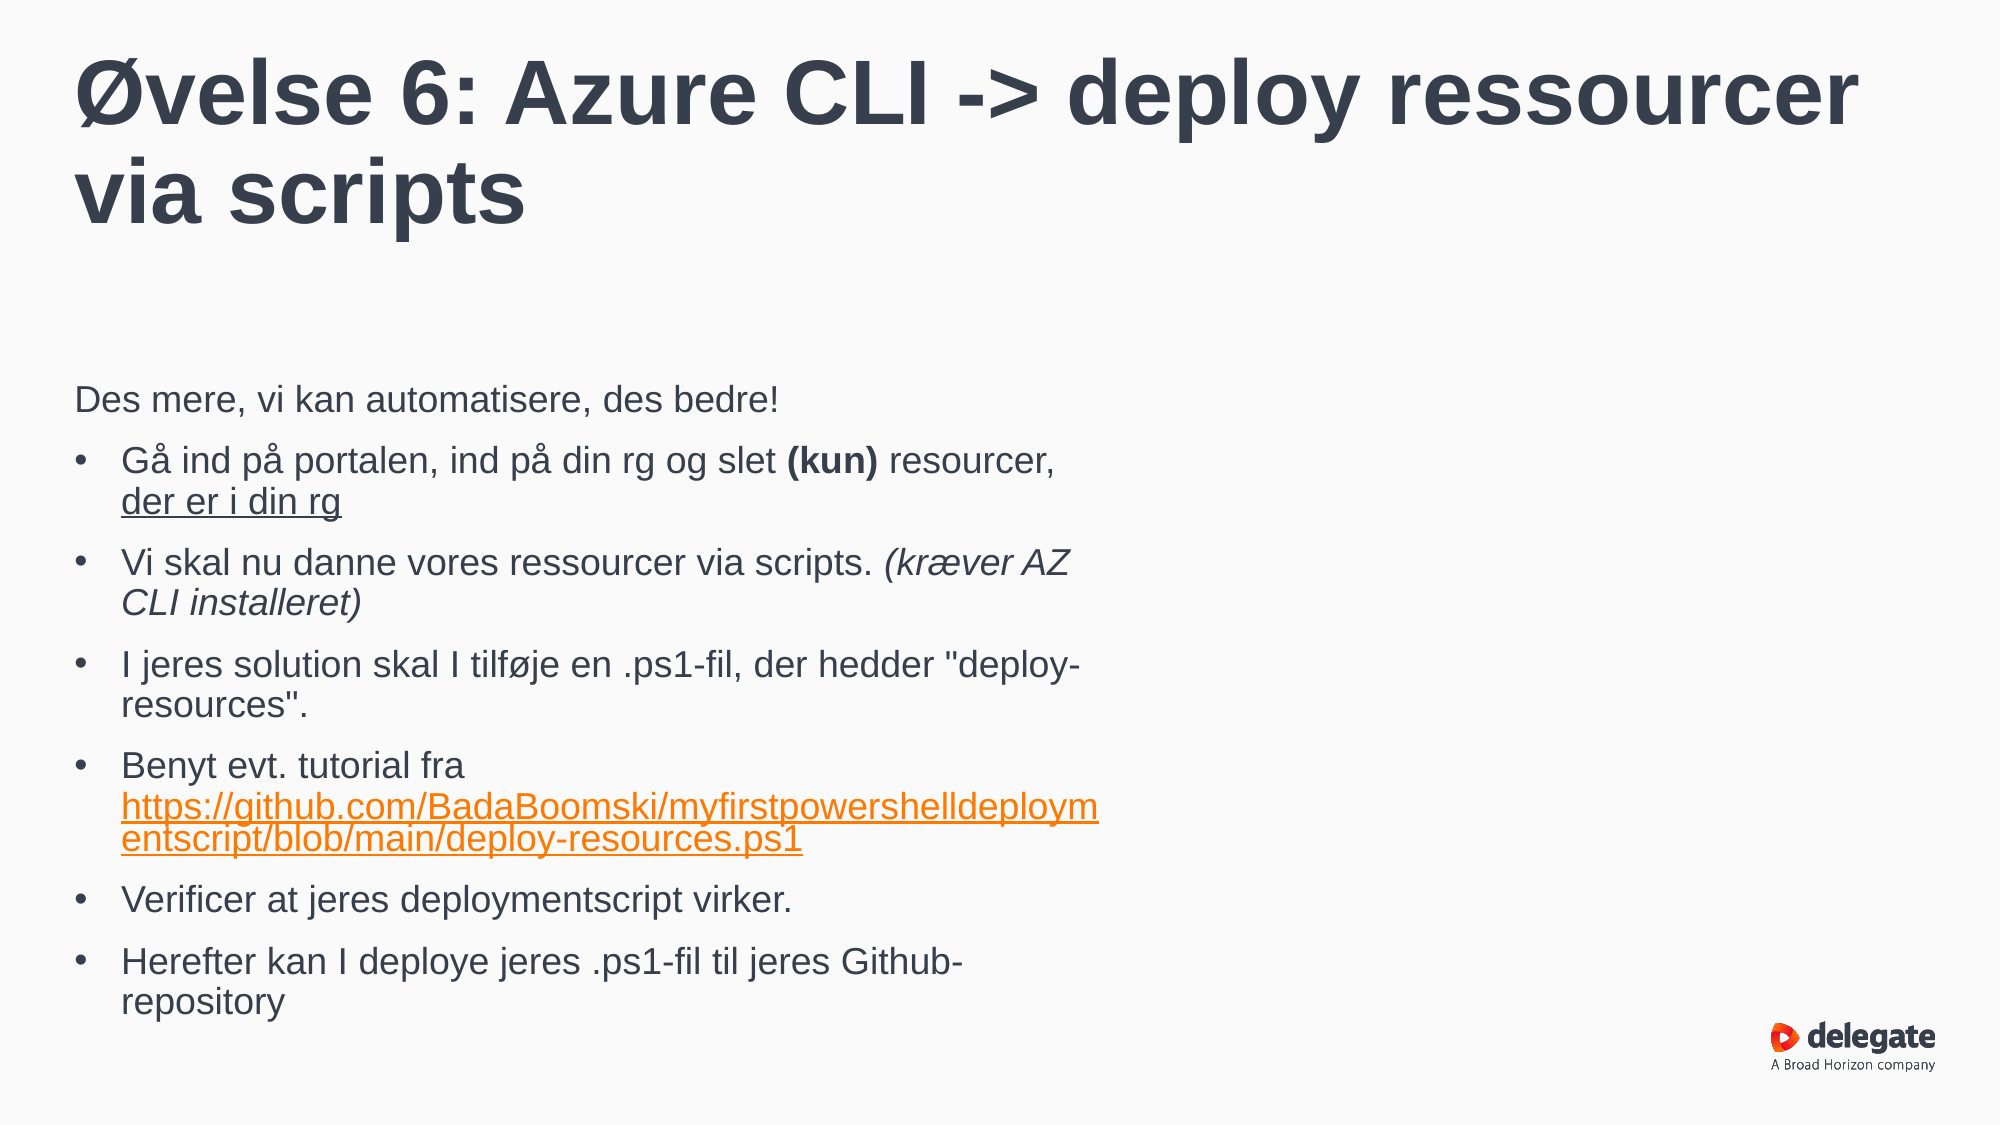

# Øvelse 6: Azure CLI -> deploy ressourcer via scripts
Des mere, vi kan automatisere, des bedre!
Gå ind på portalen, ind på din rg og slet (kun) resourcer, der er i din rg
Vi skal nu danne vores ressourcer via scripts. (kræver AZ CLI installeret)
I jeres solution skal I tilføje en .ps1-fil, der hedder "deploy-resources".
Benyt evt. tutorial fra https://github.com/BadaBoomski/myfirstpowershelldeploymentscript/blob/main/deploy-resources.ps1
Verificer at jeres deploymentscript virker.
Herefter kan I deploye jeres .ps1-fil til jeres Github-repository